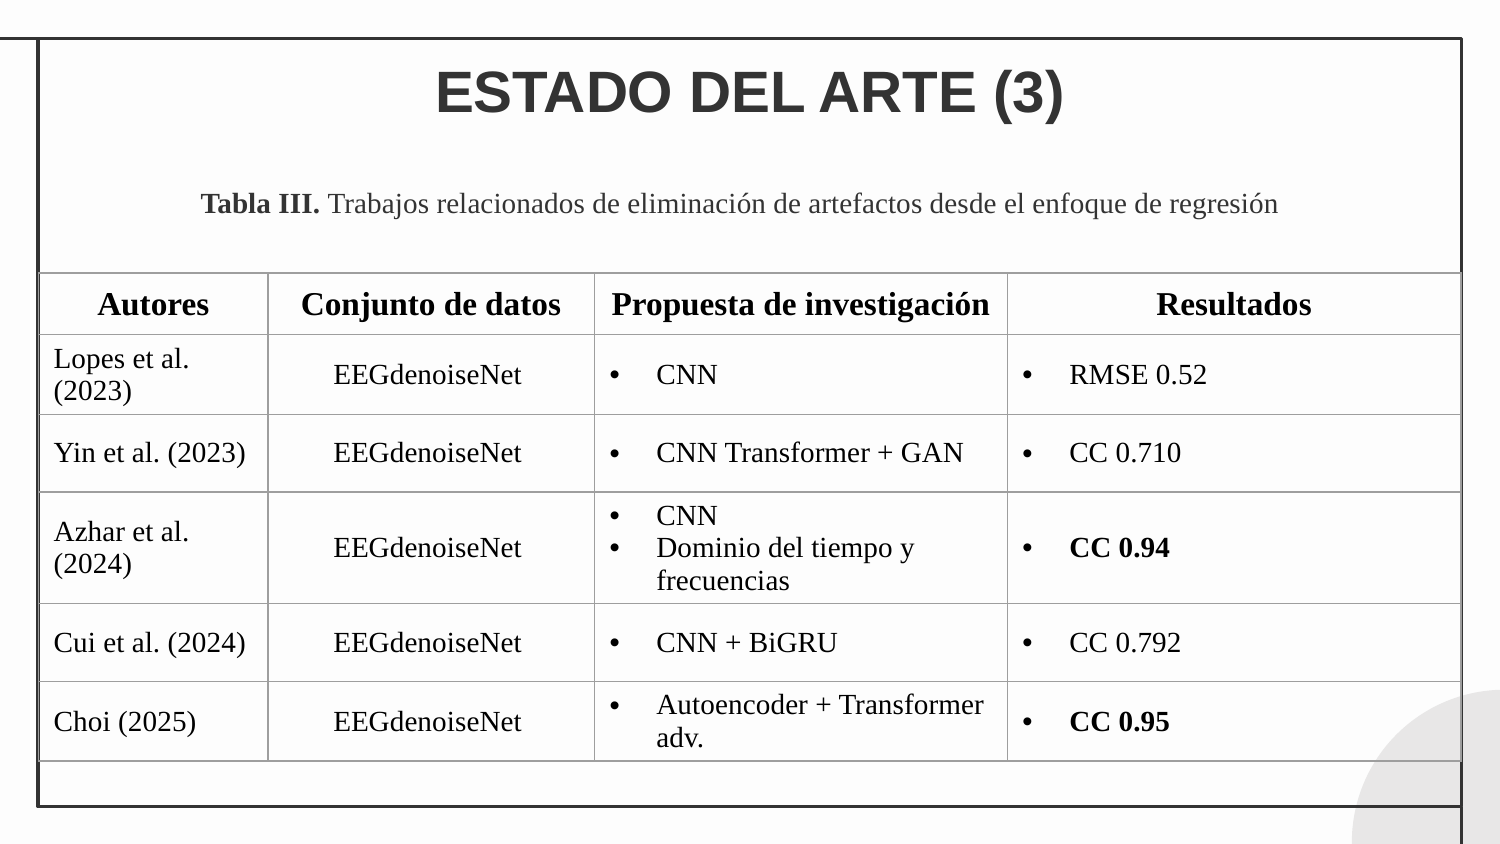

# ESTADO DEL ARTE (3)
Tabla III. Trabajos relacionados de eliminación de artefactos desde el enfoque de regresión
| Autores | Conjunto de datos | Propuesta de investigación | Resultados |
| --- | --- | --- | --- |
| Lopes et al. (2023) | EEGdenoiseNet | CNN | RMSE 0.52 |
| Yin et al. (2023) | EEGdenoiseNet | CNN Transformer + GAN | CC 0.710 |
| Azhar et al. (2024) | EEGdenoiseNet | CNN Dominio del tiempo y frecuencias | CC 0.94 |
| Cui et al. (2024) | EEGdenoiseNet | CNN + BiGRU | CC 0.792 |
| Choi (2025) | EEGdenoiseNet | Autoencoder + Transformer adv. | CC 0.95 |